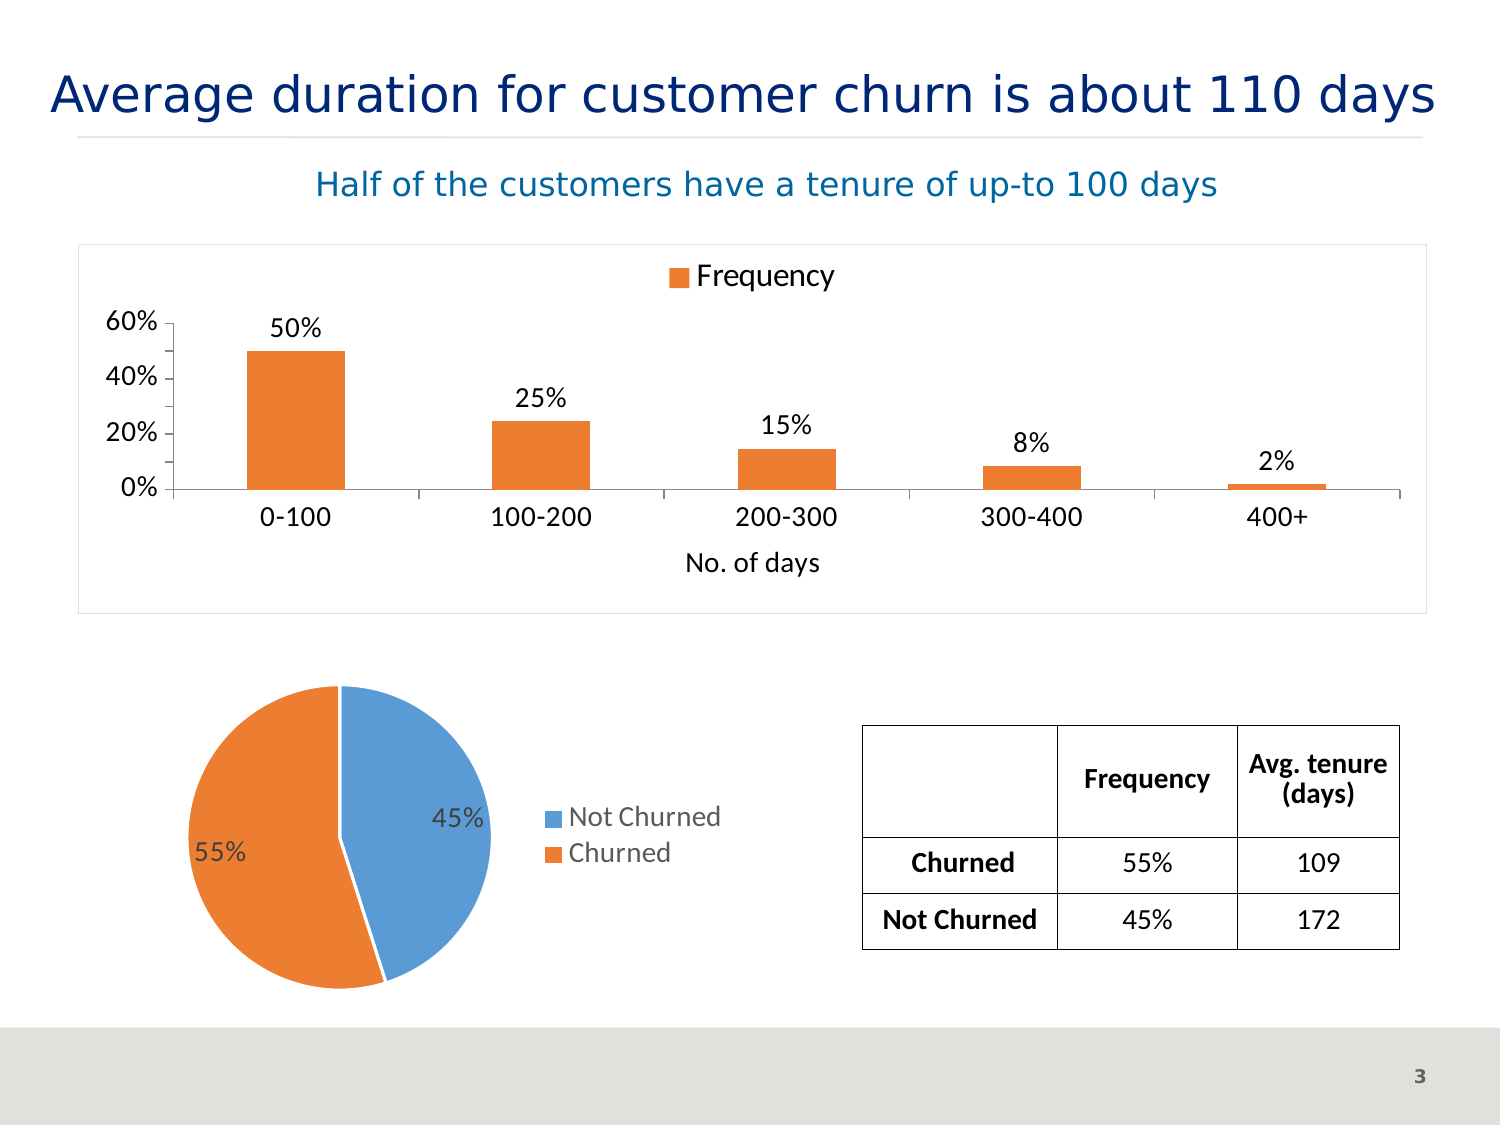

# Average duration for customer churn is about 110 days
Half of the customers have a tenure of up-to 100 days

### Chart

| Category |  |
|---|---|
| 0-100 | 0.501001001001001 |
| 100-200 | 0.24664664664664665 |
| 200-300 | 0.14834834834834834 |
| 300-400 | 0.08368368368368369 |
| 400+ | 0.02032032032032032 |

### Chart

| Category | Frequency |
|---|---|
| Not Churned | 0.45095095095095095 |
| Churned | 0.549049049049049 |
|  | Frequency | Avg. tenure (days) |
| --- | --- | --- |
| Churned | 55% | 109 |
| Not Churned | 45% | 172 |